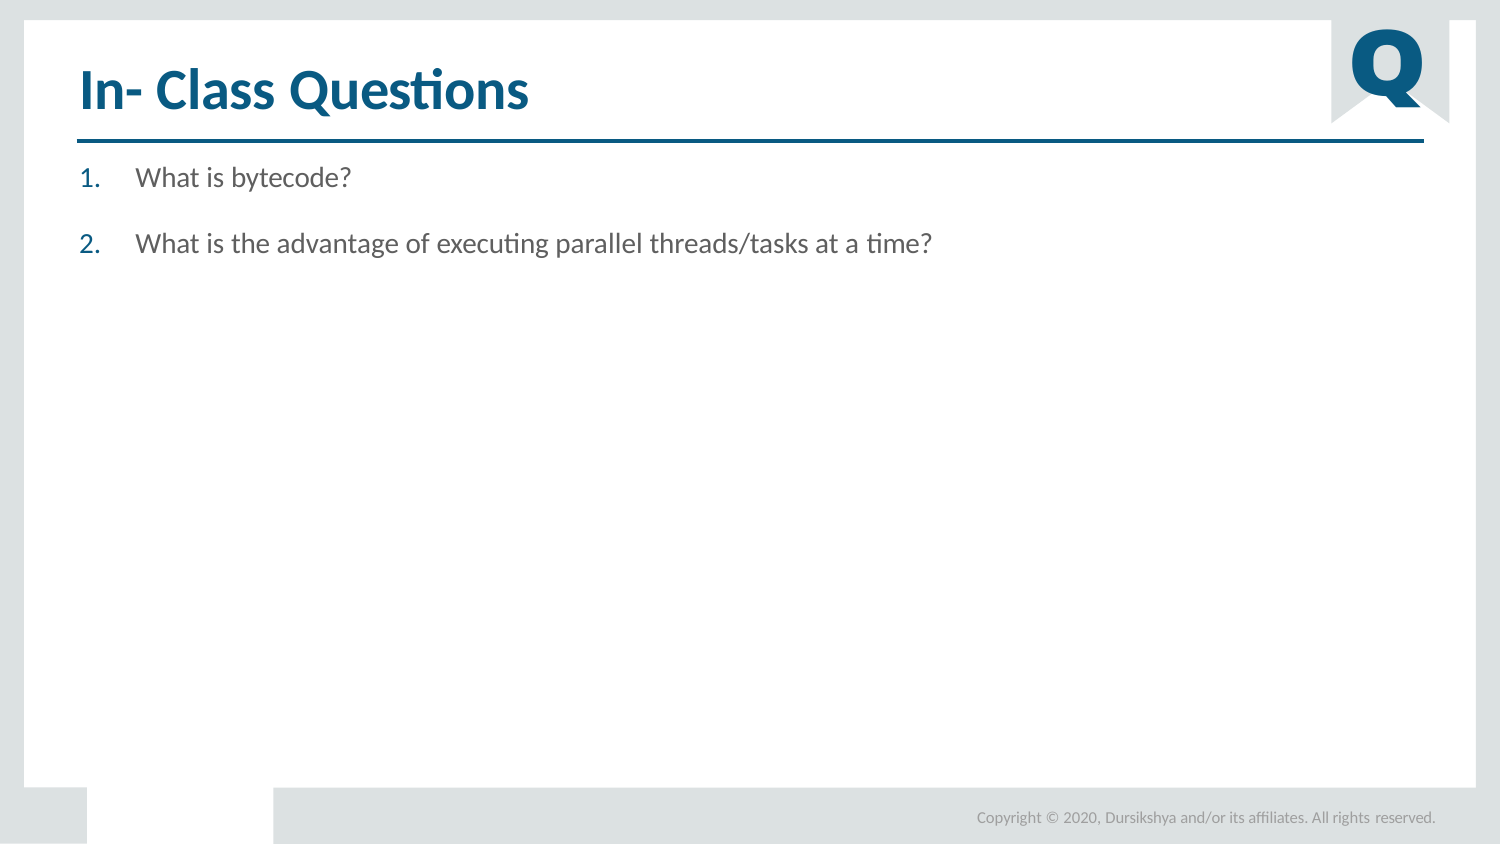

# Q

In- Class Questions
What is bytecode?

What is the advantage of executing parallel threads/tasks at a time?

Copyright © 2020, Dursikshya and/or its affiliates. All rights reserved.